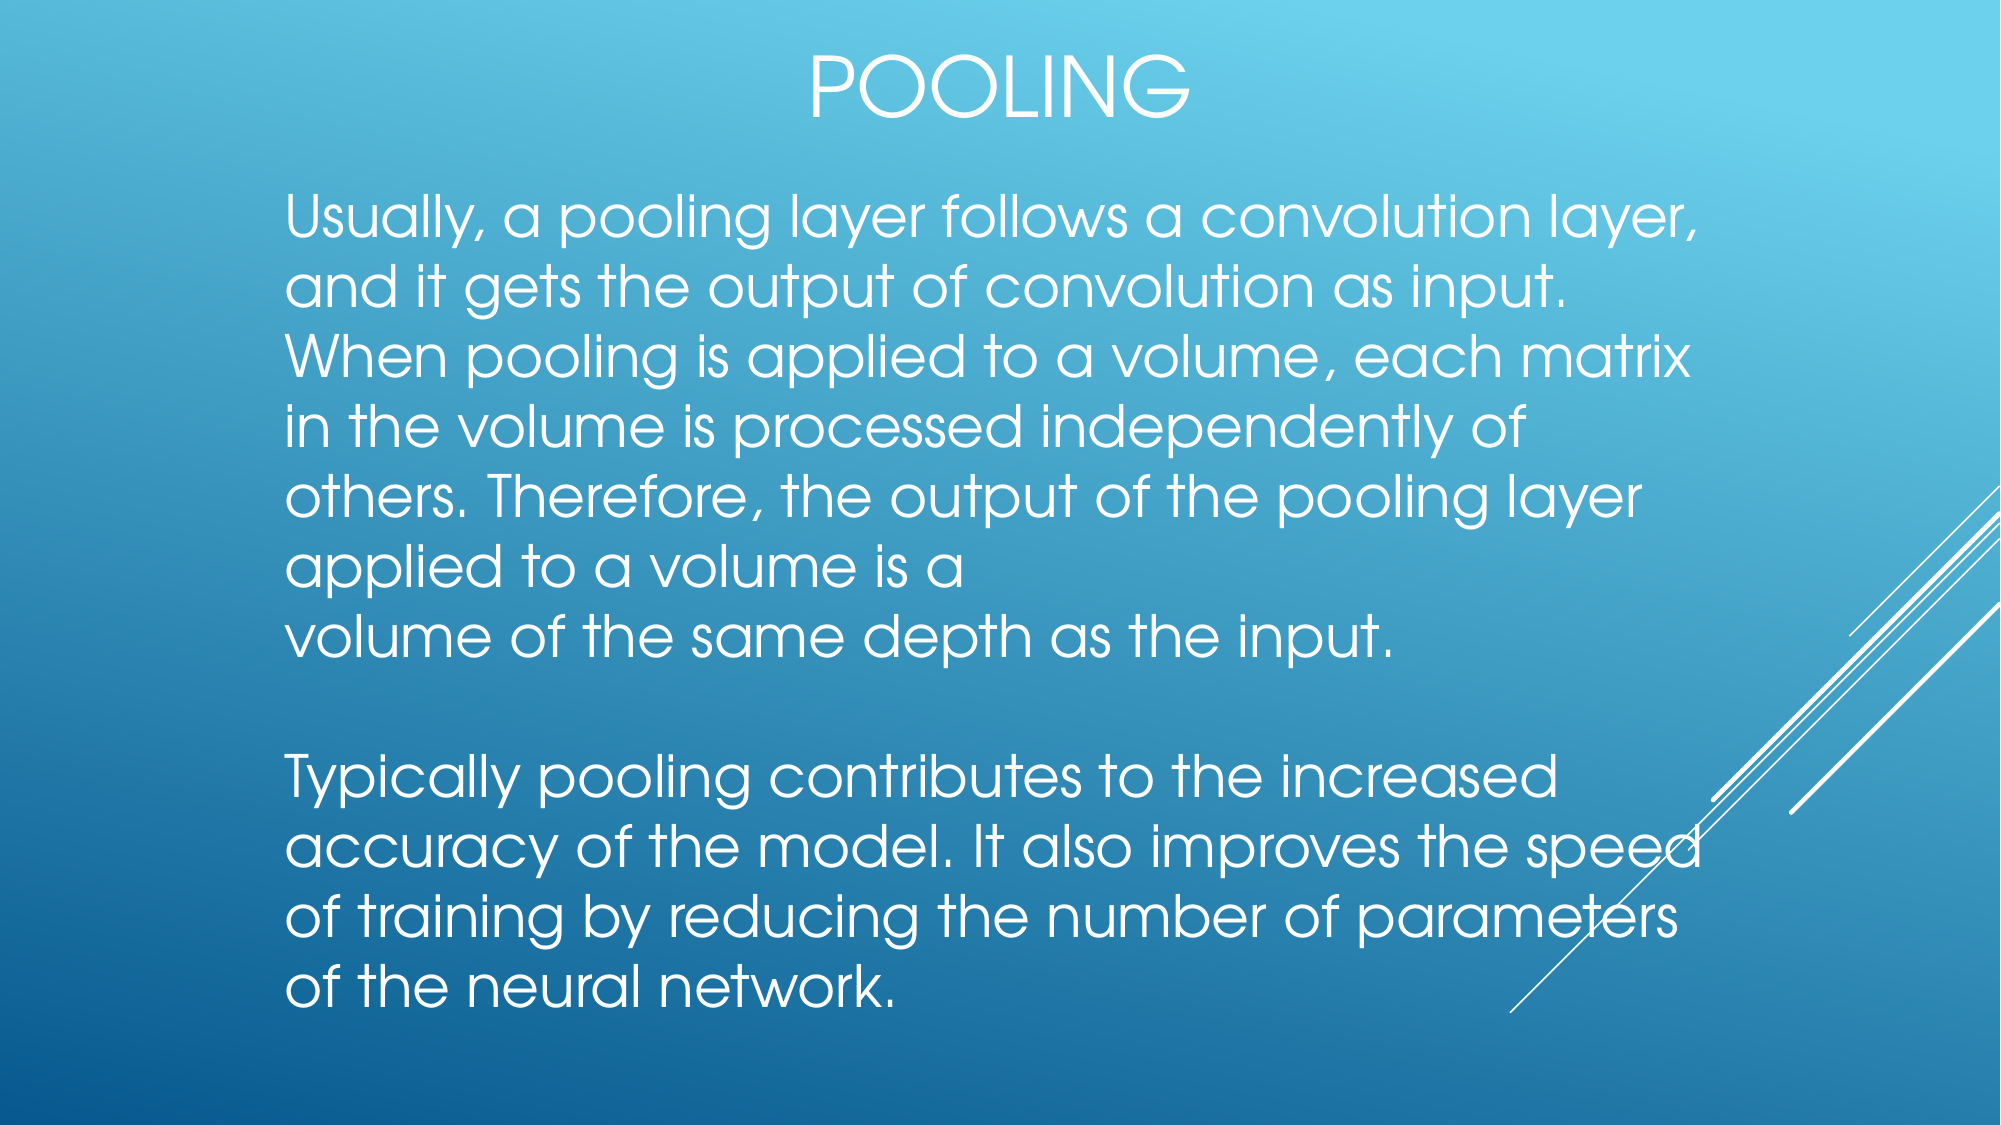

# Pooling
Usually, a pooling layer follows a convolution layer, and it gets the output of convolution as input. When pooling is applied to a volume, each matrix in the volume is processed independently of others. Therefore, the output of the pooling layer applied to a volume is a
volume of the same depth as the input.

Typically pooling contributes to the increased accuracy of the model. It also improves the speed of training by reducing the number of parameters of the neural network.